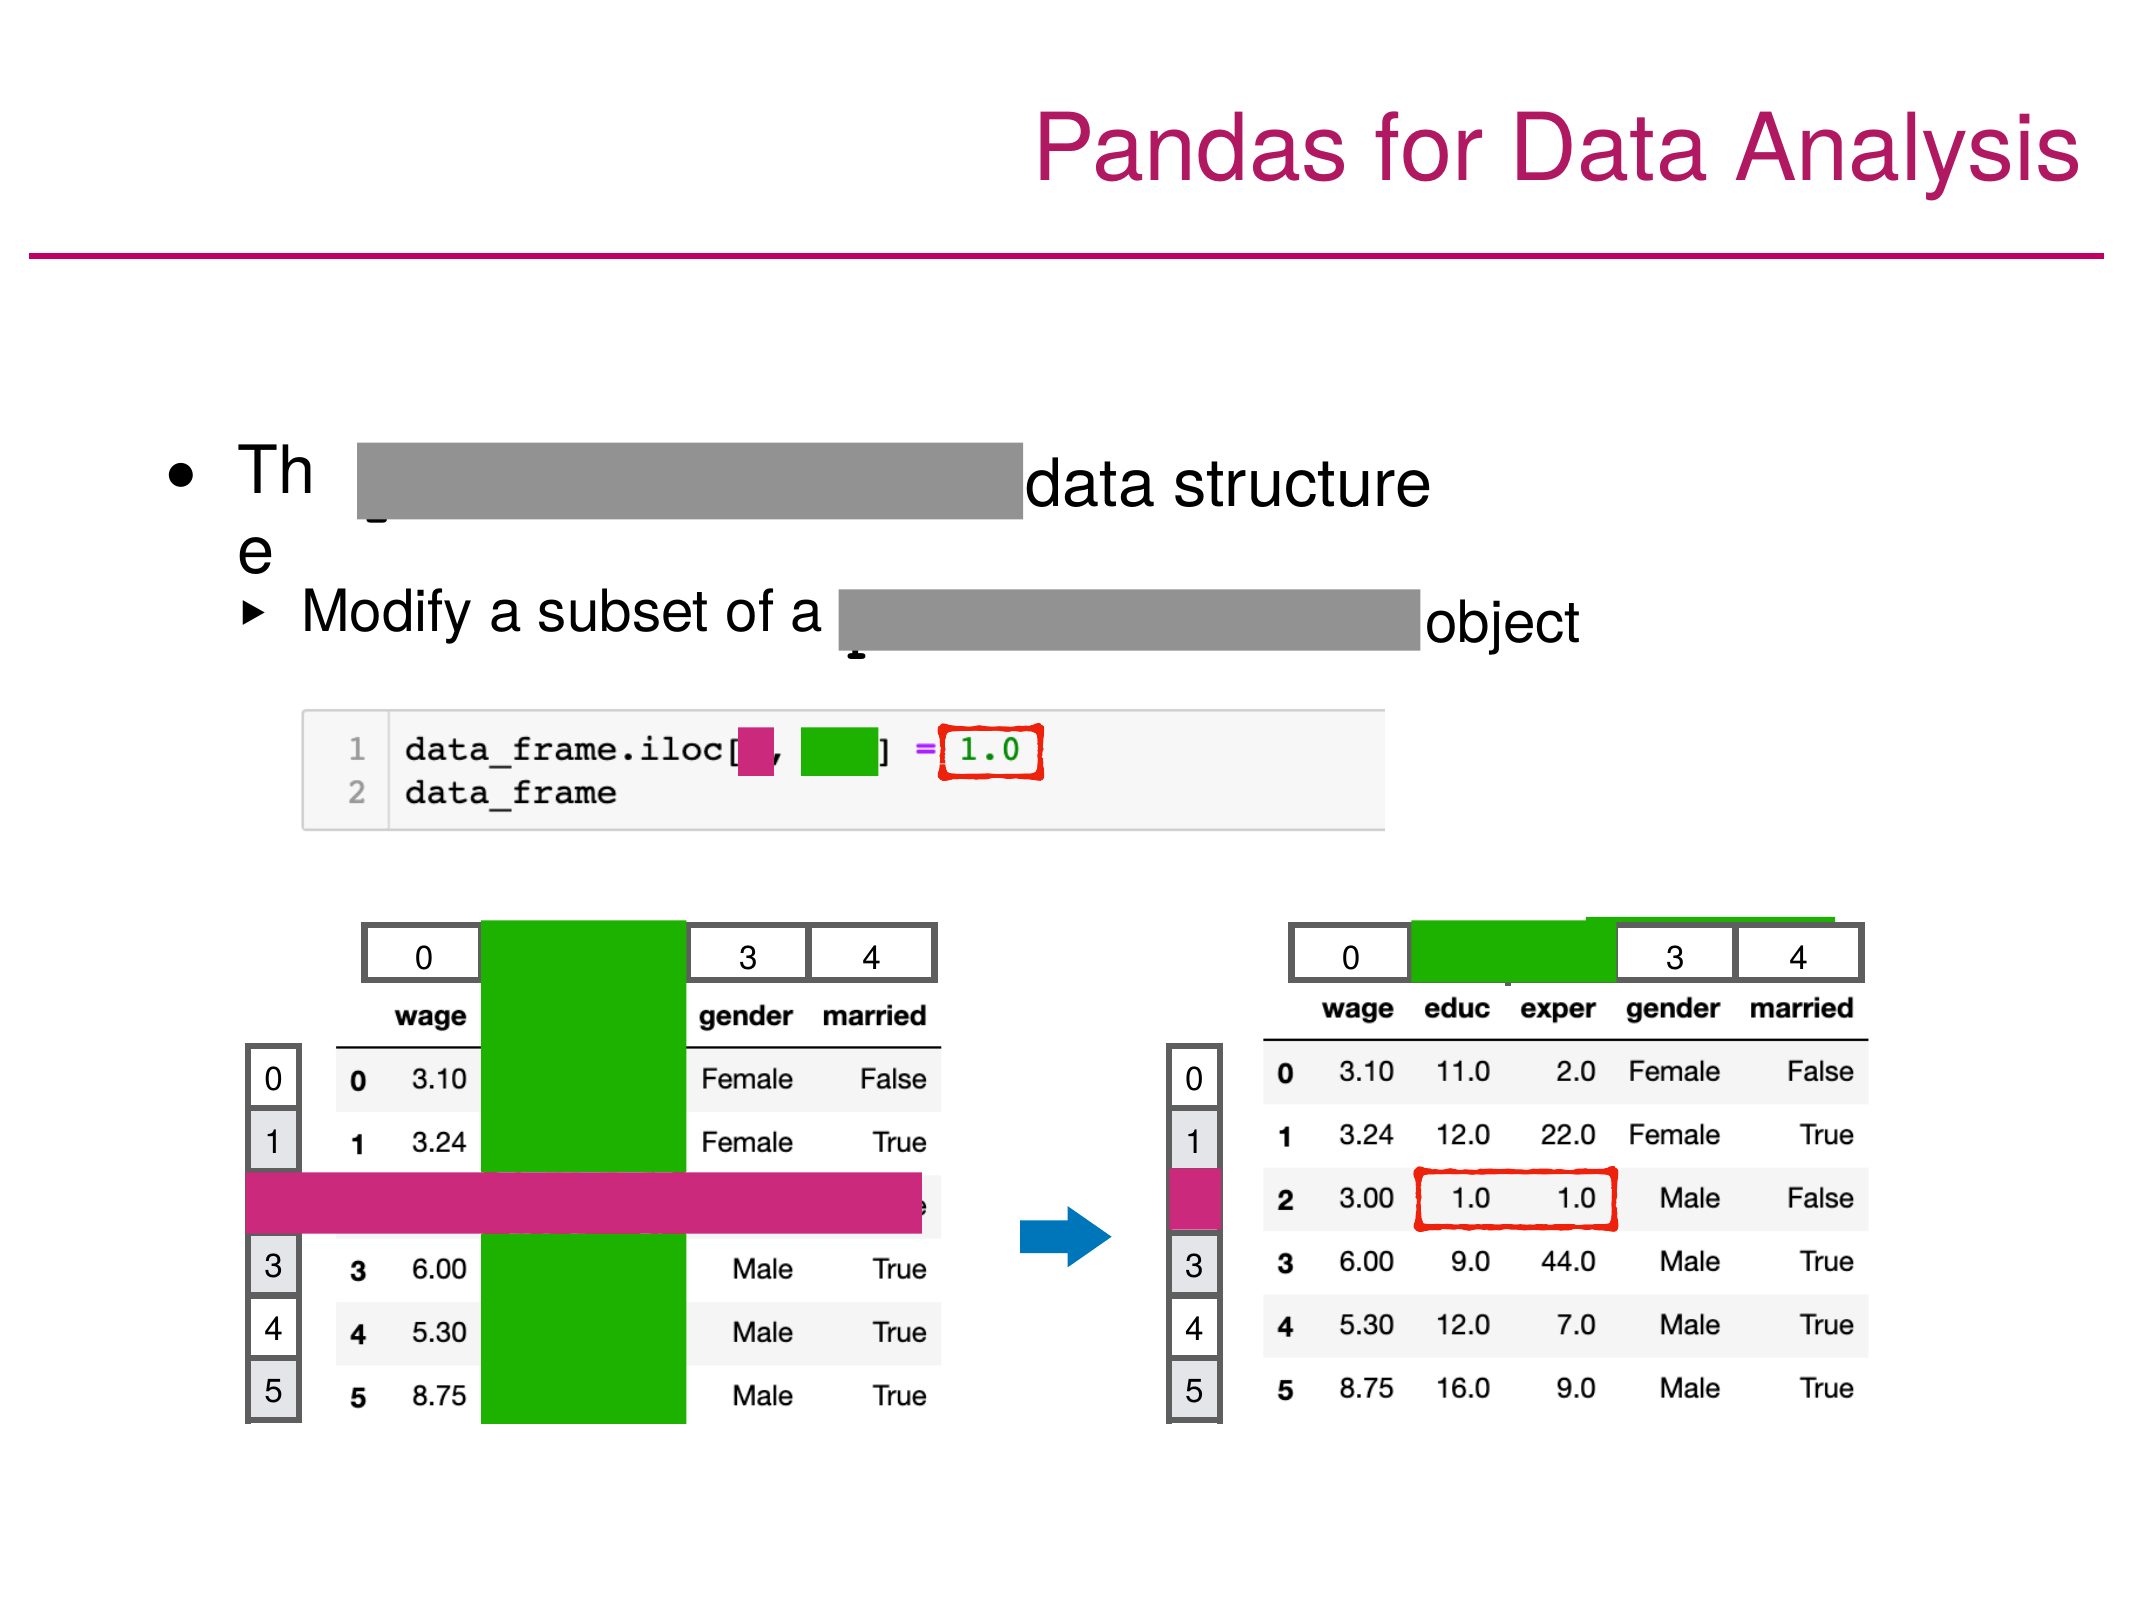

# Pandas for Data Analysis

The
data structure
pandas.DataFrame

Modify a subset of a
object
pandas.DataFrame

1	2

1	2

0
3
4
0
3
4

0
0

1
1

2

2

3
3

4
4

5
5